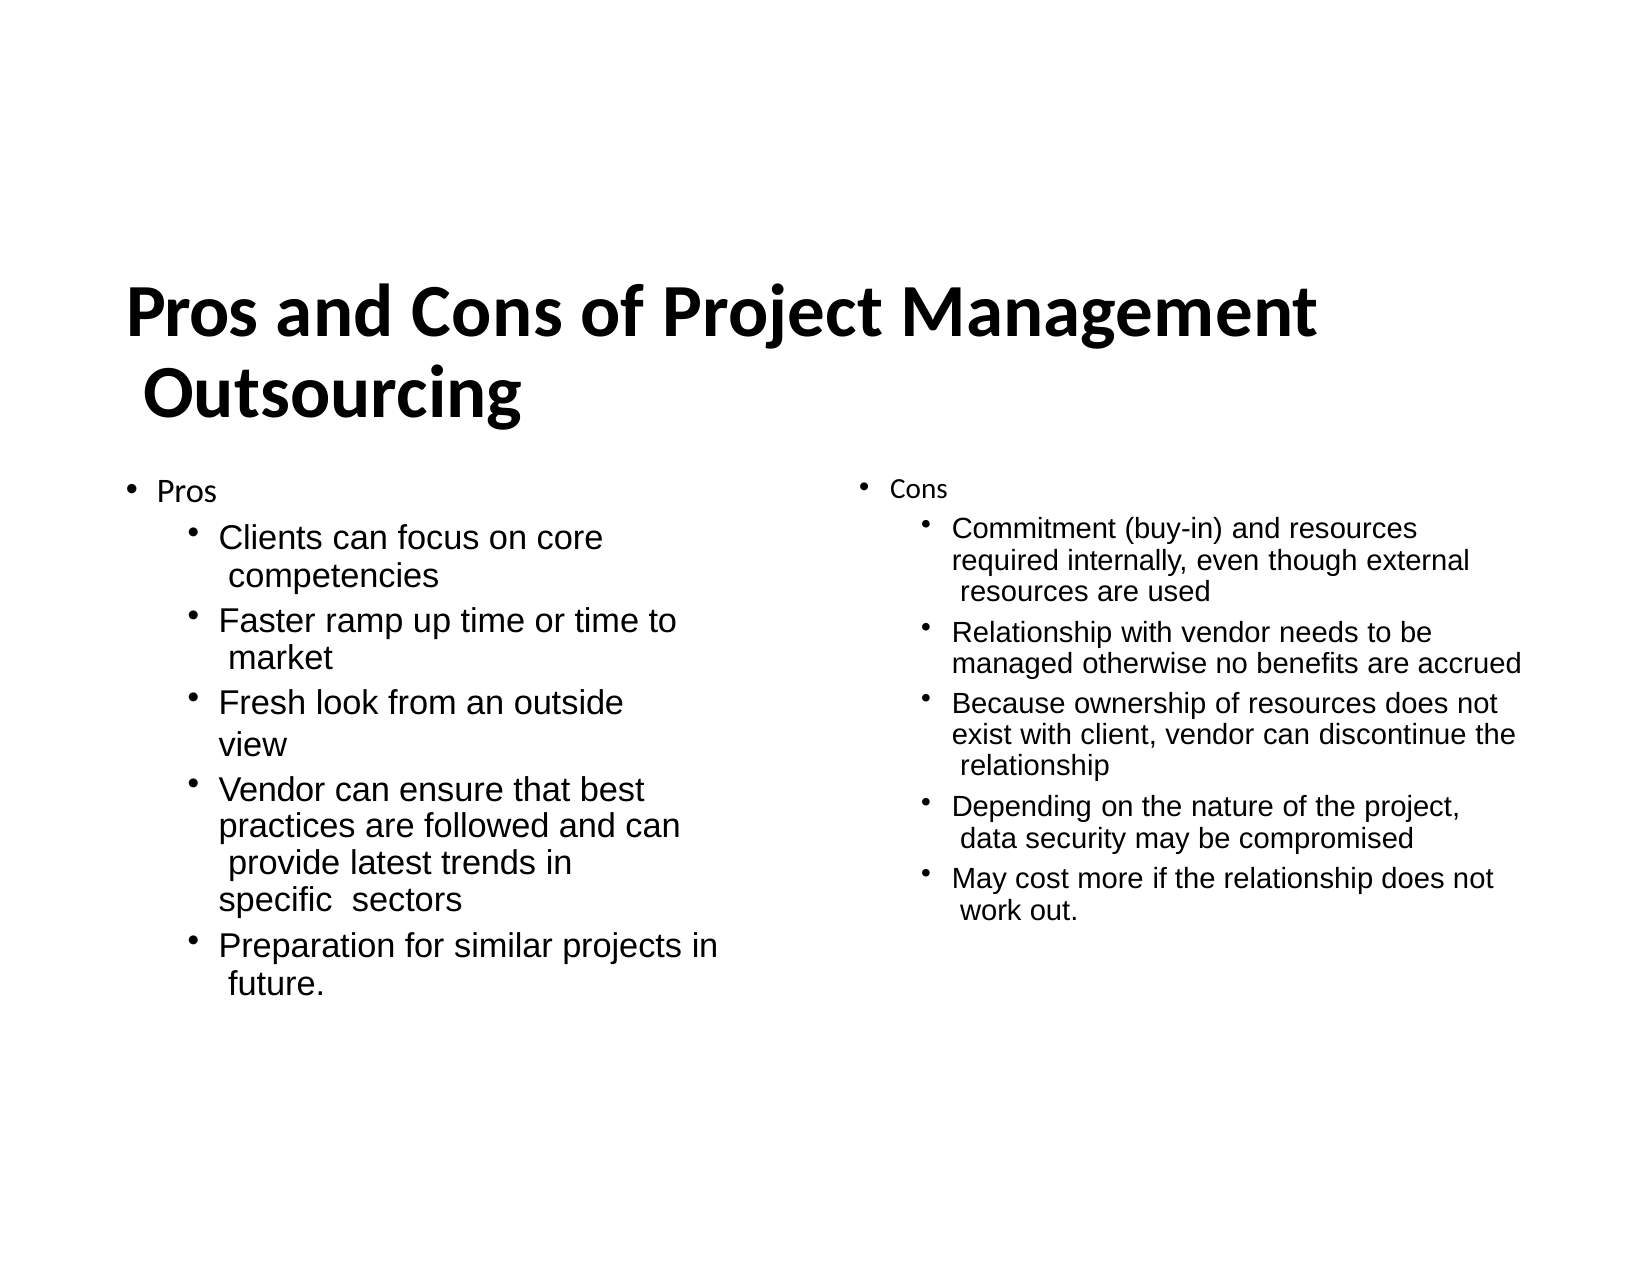

# Pros and Cons of Project Management  Outsourcing
Pros
Clients can focus on core  competencies
Faster ramp up time or time to  market
Fresh look from an outside view
Vendor can ensure that best  practices are followed and can  provide latest trends in specific  sectors
Preparation for similar projects in  future.
Cons
Commitment (buy-in) and resources  required internally, even though external  resources are used
Relationship with vendor needs to be  managed otherwise no benefits are accrued
Because ownership of resources does not  exist with client, vendor can discontinue the  relationship
Depending on the nature of the project,  data security may be compromised
May cost more if the relationship does not  work out.